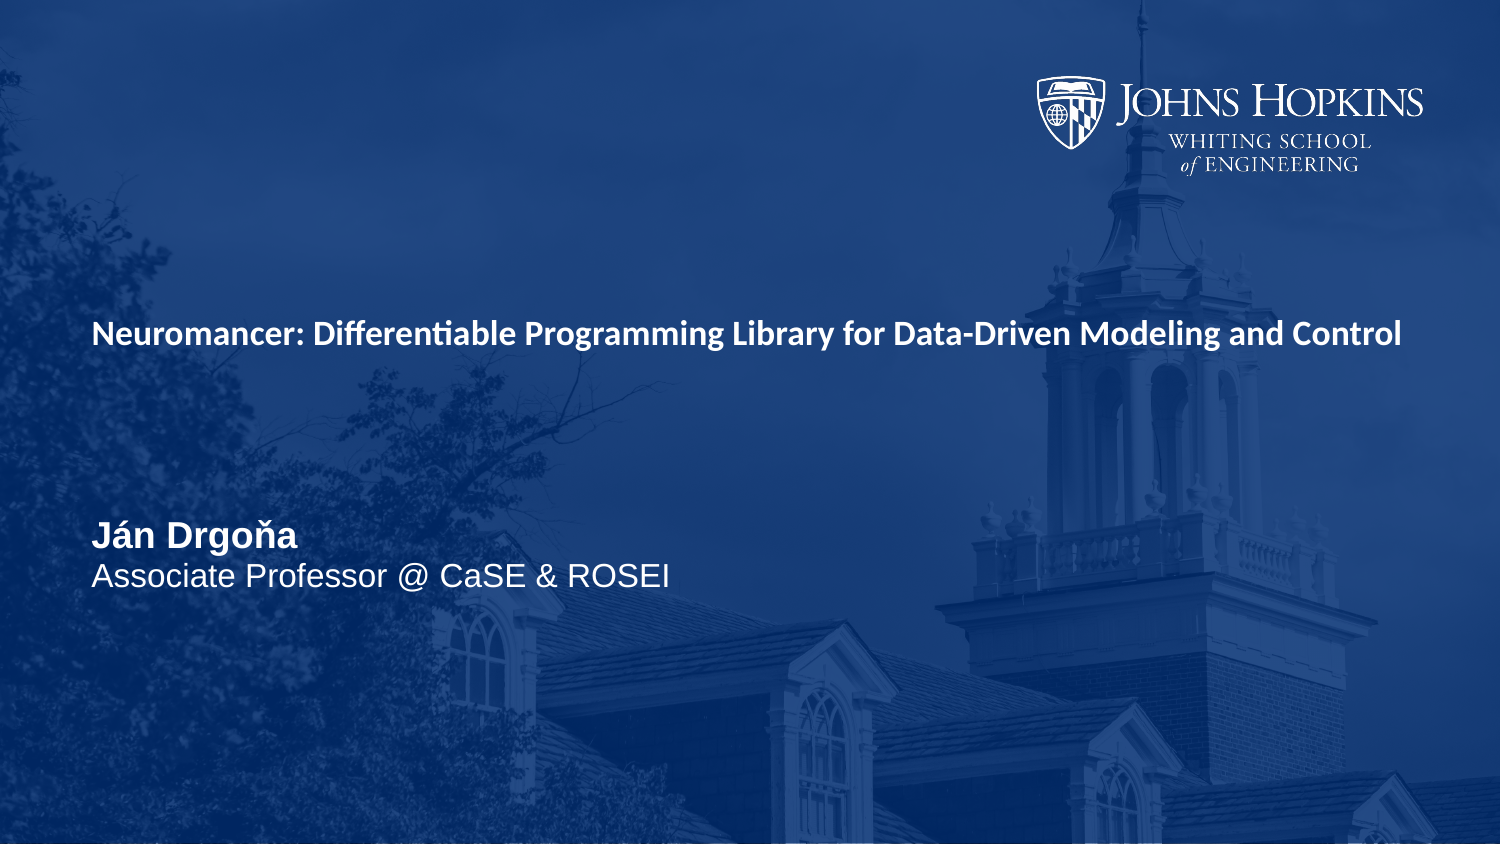

# Neuromancer: Differentiable Programming Library for Data-Driven Modeling and Control
Ján Drgoňa
Associate Professor @ CaSE & ROSEI